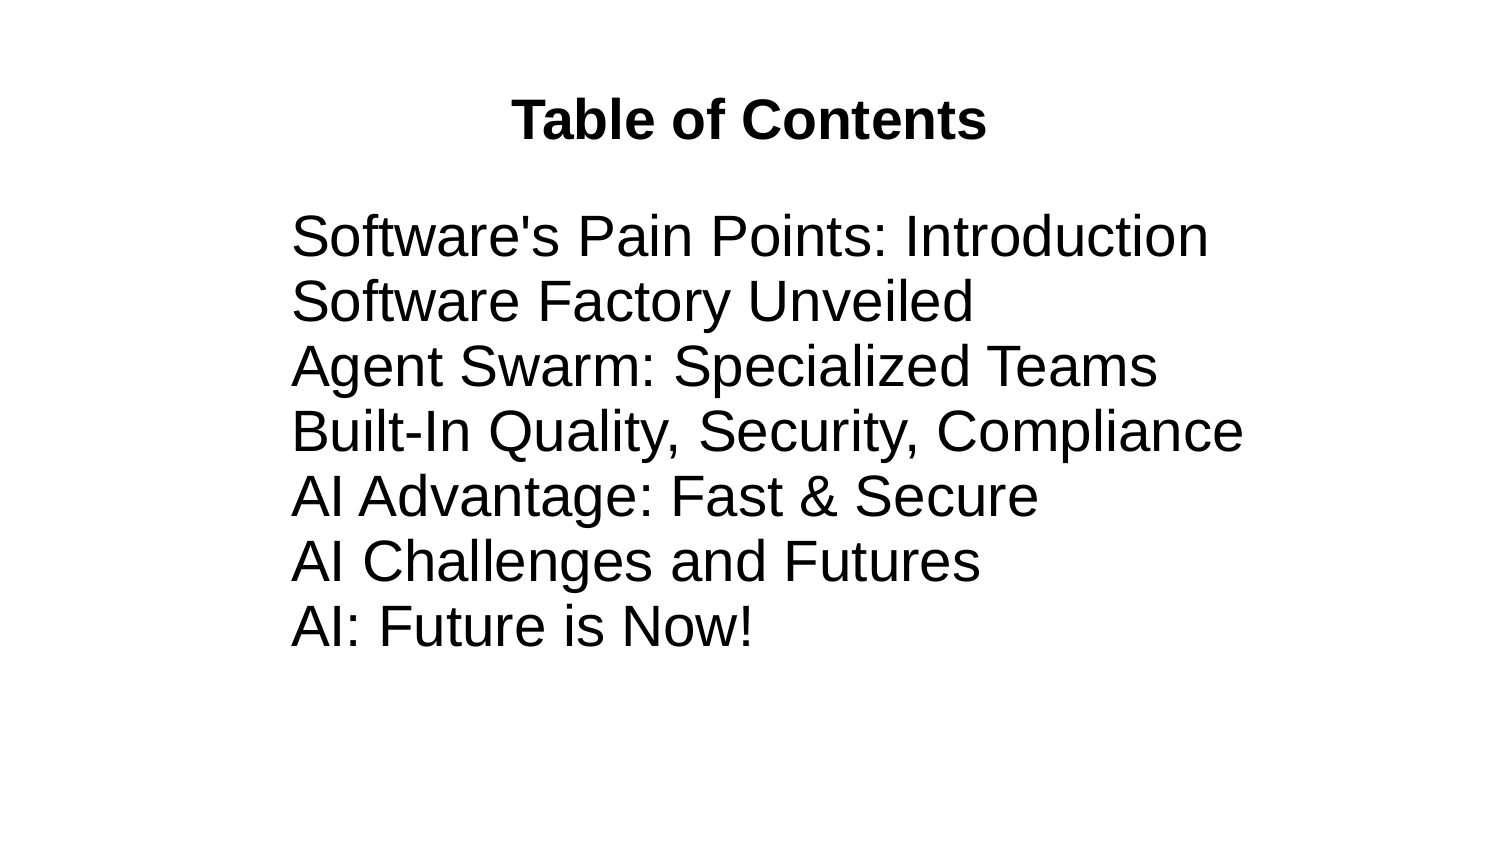

# Table of Contents
Software's Pain Points: Introduction
Software Factory Unveiled
Agent Swarm: Specialized Teams
Built-In Quality, Security, Compliance
AI Advantage: Fast & Secure
AI Challenges and Futures
AI: Future is Now!